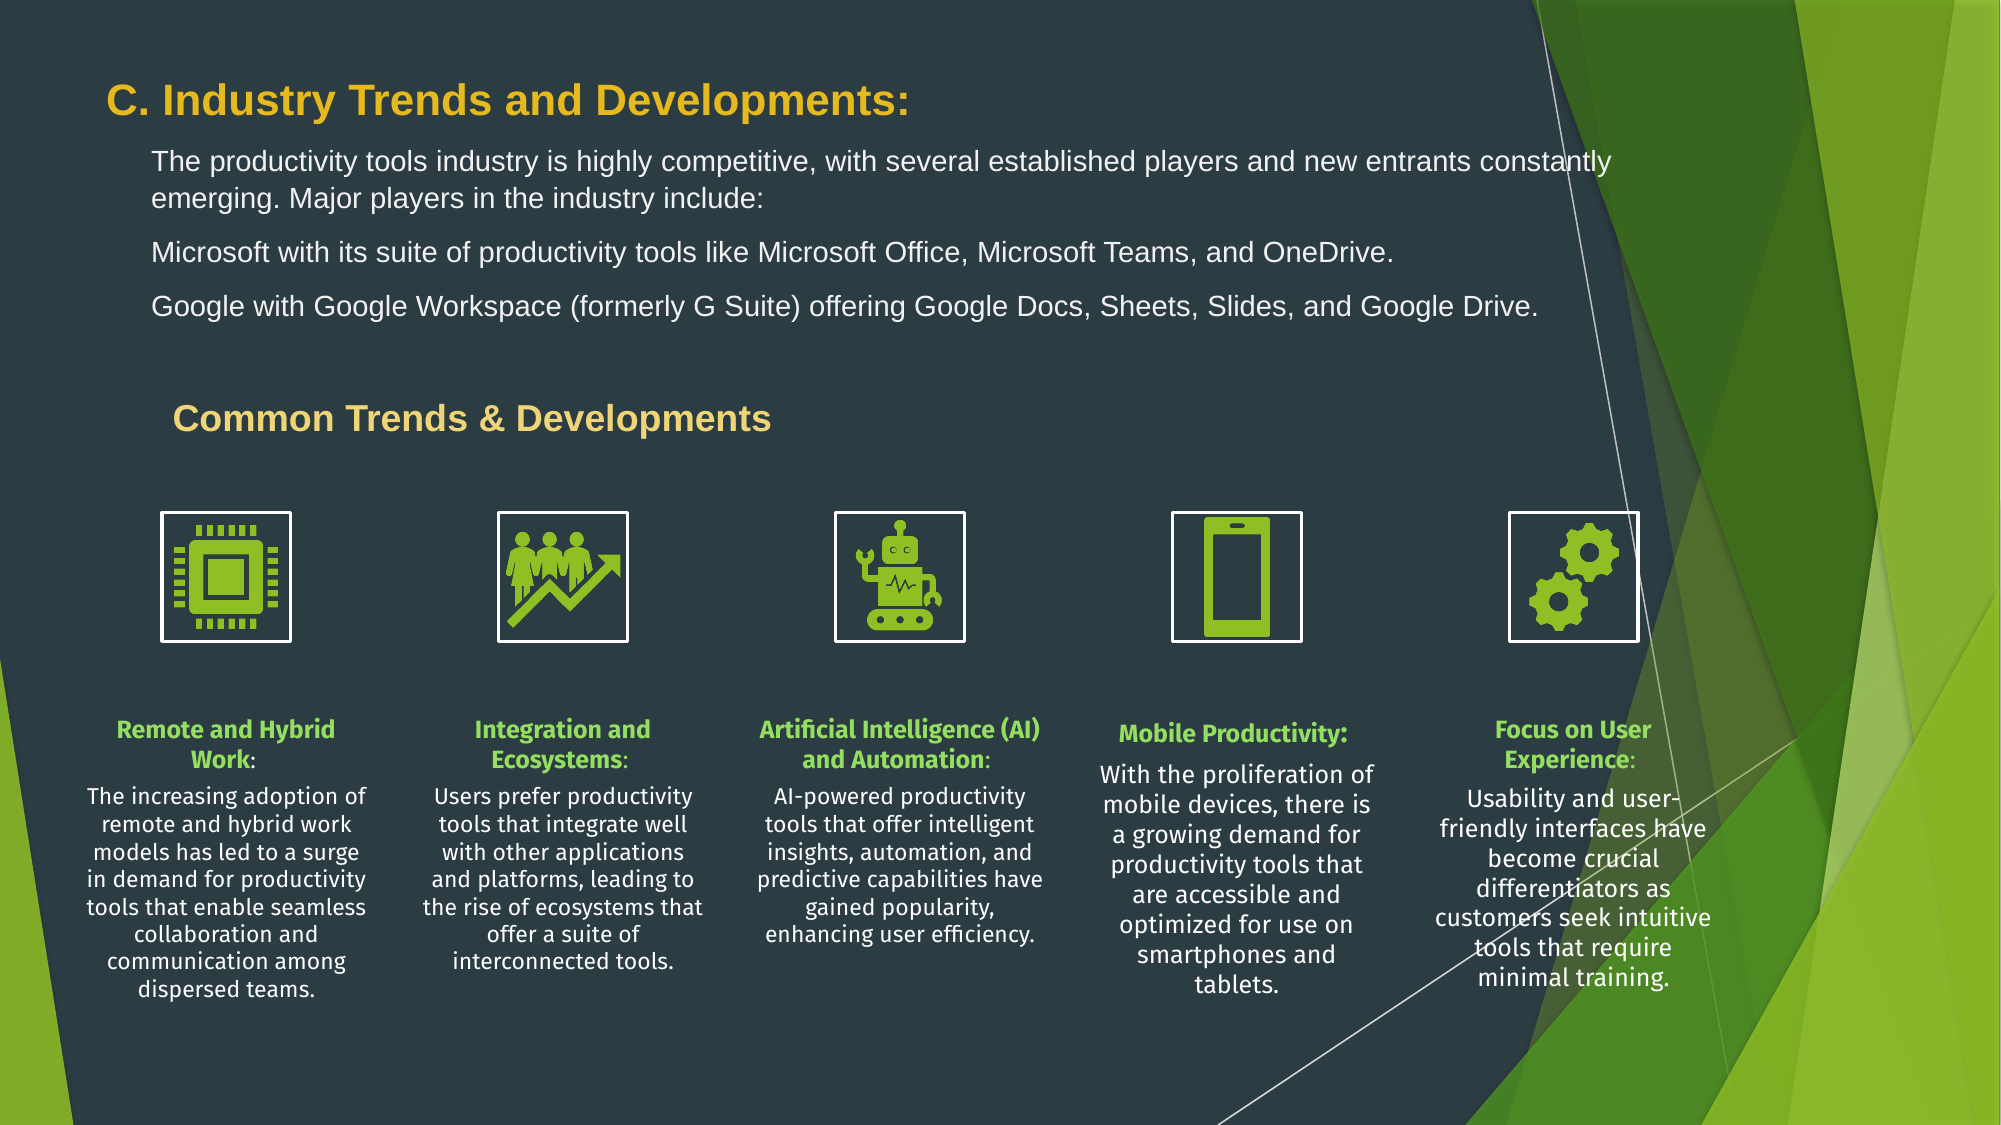

C. Industry Trends and Developments:
The productivity tools industry is highly competitive, with several established players and new entrants constantly emerging. Major players in the industry include:
Microsoft with its suite of productivity tools like Microsoft Office, Microsoft Teams, and OneDrive.
Google with Google Workspace (formerly G Suite) offering Google Docs, Sheets, Slides, and Google Drive.
Common Trends & Developments
Remote and Hybrid Work:
The increasing adoption of remote and hybrid work models has led to a surge in demand for productivity tools that enable seamless collaboration and communication among dispersed teams.
Integration and Ecosystems:
Users prefer productivity tools that integrate well with other applications and platforms, leading to the rise of ecosystems that offer a suite of interconnected tools.
Artificial Intelligence (AI) and Automation:
AI-powered productivity tools that offer intelligent insights, automation, and predictive capabilities have gained popularity, enhancing user efficiency.
Mobile Productivity:
With the proliferation of mobile devices, there is a growing demand for productivity tools that are accessible and optimized for use on smartphones and tablets.
Focus on User Experience:
Usability and user-friendly interfaces have become crucial differentiators as customers seek intuitive tools that require minimal training.